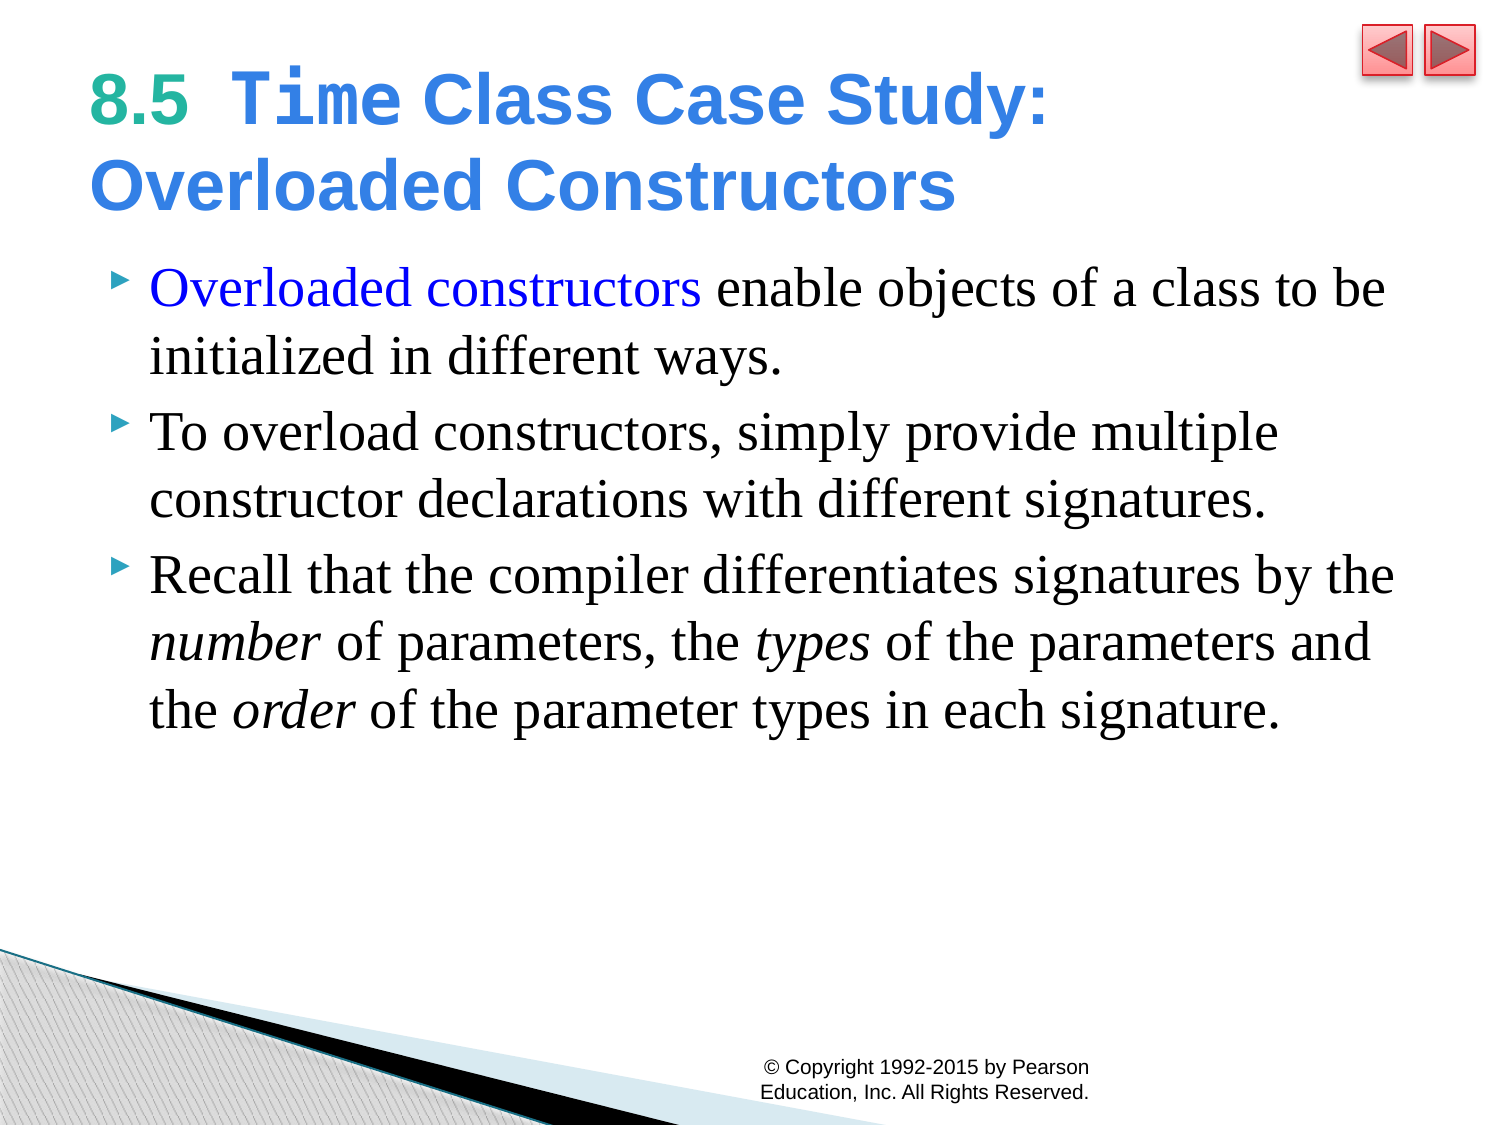

# 8.5  Time Class Case Study: Overloaded Constructors
Overloaded constructors enable objects of a class to be initialized in different ways.
To overload constructors, simply provide multiple constructor declarations with different signatures.
Recall that the compiler differentiates signatures by the number of parameters, the types of the parameters and the order of the parameter types in each signature.
© Copyright 1992-2015 by Pearson Education, Inc. All Rights Reserved.